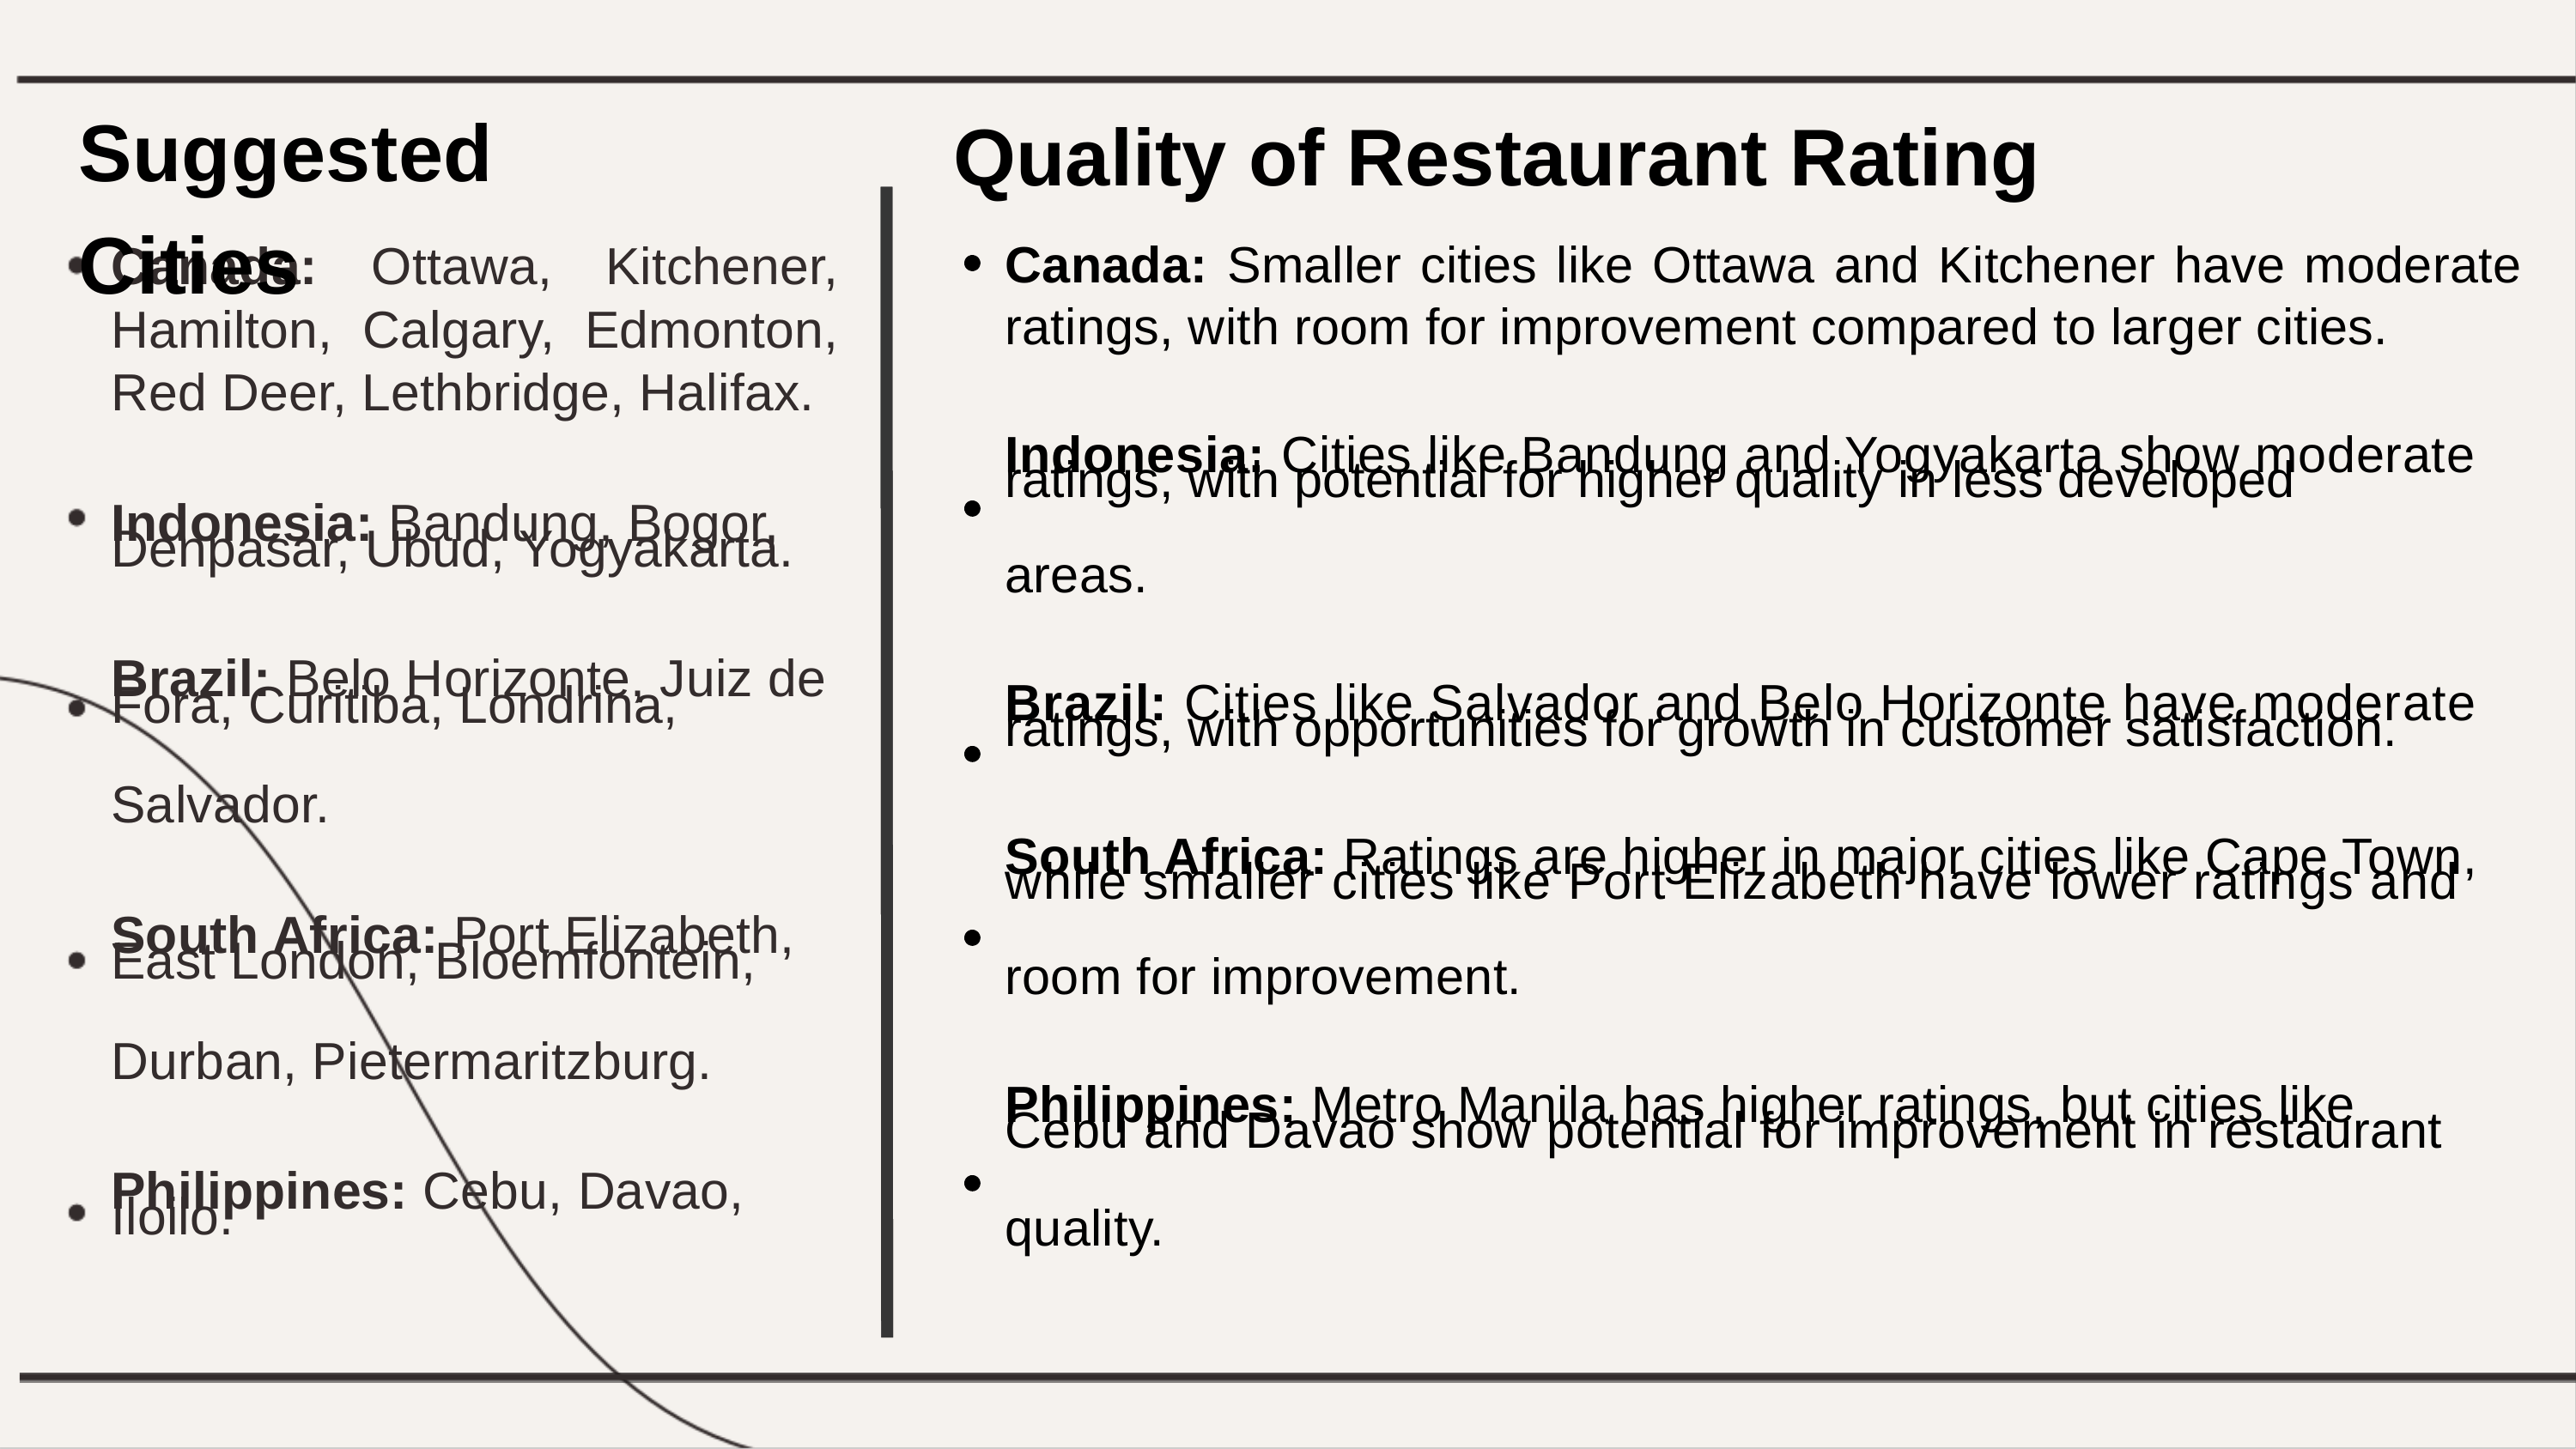

Suggested Cities
Quality of Restaurant Rating

Canada: Smaller cities like Ottawa and Kitchener have moderate ratings, with room for improvement compared to larger cities.
Indonesia: Cities like Bandung and Yogyakarta show moderate
ratings, with potential for higher quality in less developed
areas.
Brazil: Cities like Salvador and Belo Horizonte have moderate
ratings, with opportunities for growth in customer satisfaction.
South Africa: Ratings are higher in major cities like Cape Town,
while smaller cities like Port Elizabeth have lower ratings and
room for improvement.
Philippines: Metro Manila has higher ratings, but cities like
Cebu and Davao show potential for improvement in restaurant
quality.
Canada: Ottawa, Kitchener, Hamilton, Calgary, Edmonton, Red Deer, Lethbridge, Halifax.
Indonesia: Bandung, Bogor,
Denpasar, Ubud, Yogyakarta.
Brazil: Belo Horizonte, Juiz de
Fora, Curitiba, Londrina,
Salvador.
South Africa: Port Elizabeth,
East London, Bloemfontein,
Durban, Pietermaritzburg.
Philippines: Cebu, Davao,
Iloilo.